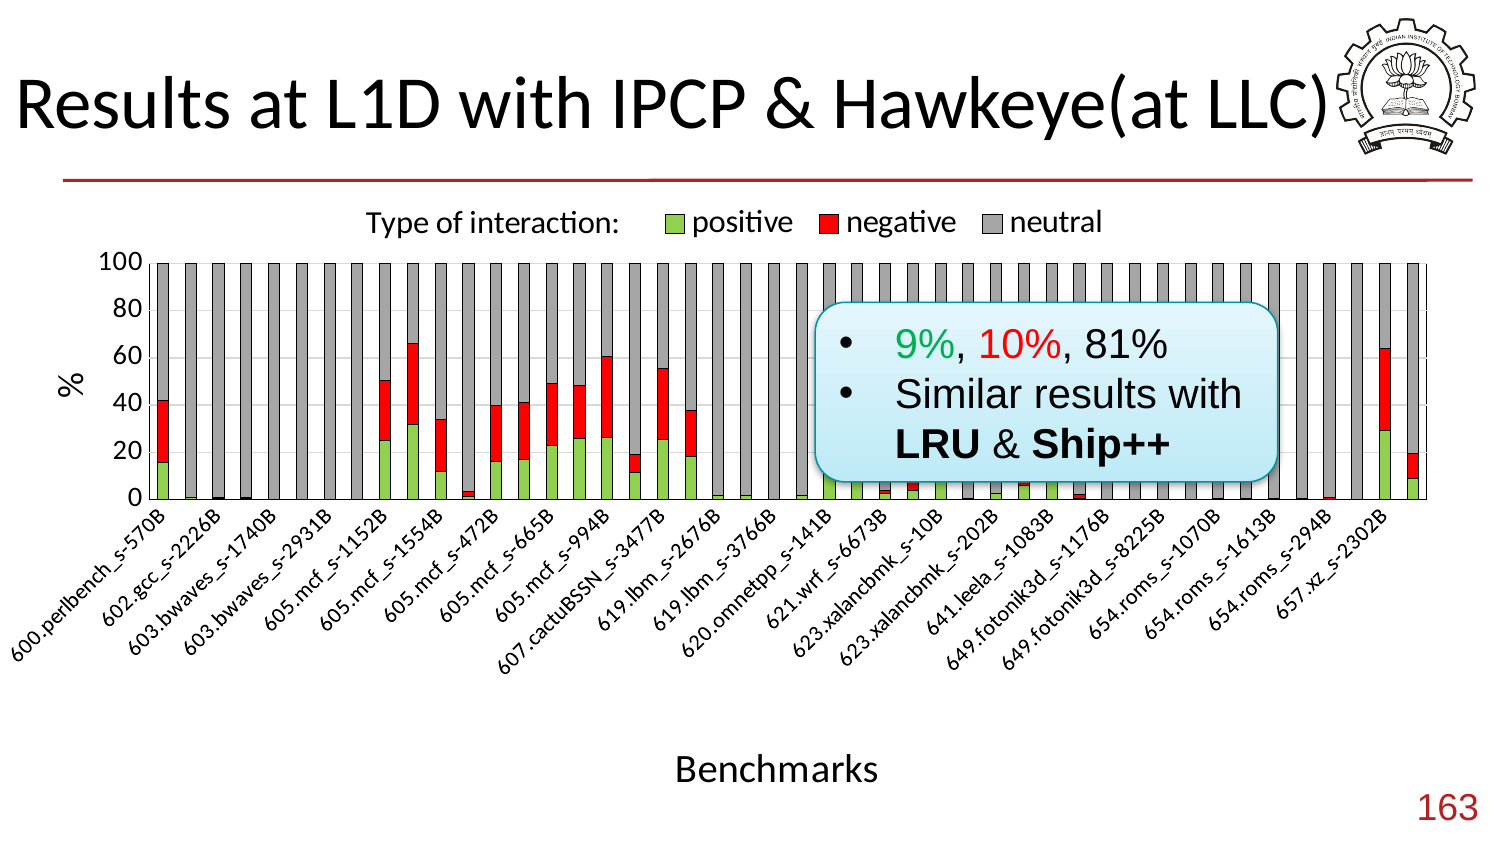

# Results at L1D with IPCP & Hawkeye(at LLC)

### Chart: Type of interaction:

| Category | positive | negative | neutral |
|---|---|---|---|
| 600.perlbench_s-570B | 15.844864548820892 | 26.17423504190216 | 57.98090040927695 |
| 602.gcc_s-1850B | 0.7656977173812849 | 0.17468360023433352 | 99.05961868238438 |
| 602.gcc_s-2226B | 0.4460866087063542 | 0.5899484029253949 | 98.96396498836825 |
| 602.gcc_s-734B | 0.335490135915652 | 0.37336624171249455 | 99.29114362237186 |
| 603.bwaves_s-1740B | 0.1022810937744836 | 0.0012879046435401921 | 99.89643100158197 |
| 603.bwaves_s-2609B | 0.13843518872257587 | 0.001180455097634368 | 99.8603843561798 |
| 603.bwaves_s-2931B | 0.0 | 0.0 | 100.0 |
| 603.bwaves_s-891B | 0.0 | 0.0 | 100.0 |
| 605.mcf_s-1152B | 24.890270313487544 | 25.534875686375898 | 49.57485400013656 |
| 605.mcf_s-1536B | 31.829728248075085 | 34.22026826729269 | 33.95000348463223 |
| 605.mcf_s-1554B | 11.877992285681673 | 21.998318981549183 | 66.12368873276915 |
| 605.mcf_s-1644B | 1.2573608771540075 | 1.9353677075413924 | 96.8072714153046 |
| 605.mcf_s-472B | 16.077908519566375 | 23.64214181017668 | 60.27994967025695 |
| 605.mcf_s-484B | 16.919266442523366 | 23.996900986794554 | 59.083832570682084 |
| 605.mcf_s-665B | 22.991596651625684 | 26.248829867116118 | 50.759573481258194 |
| 605.mcf_s-782B | 26.02754919735358 | 22.30663499304801 | 51.66581580959841 |
| 605.mcf_s-994B | 26.26640897547048 | 34.24386430803041 | 39.489726716499106 |
| 607.cactuBSSN_s-2421B | 11.63145332390382 | 7.46110325318246 | 80.90744342291372 |
| 607.cactuBSSN_s-3477B | 25.574193548387097 | 30.107526881720432 | 44.31827956989247 |
| 607.cactuBSSN_s-4004B | 18.079449483891146 | 19.674695026587425 | 62.24585548952143 |
| 619.lbm_s-2676B | 1.6819799600433463 | 0.07113106090564991 | 98.24688897905101 |
| 619.lbm_s-2677B | 1.6458807256598726 | 0.09305090364544634 | 98.26106837069469 |
| 619.lbm_s-3766B | 0.04407464328283273 | 0.004599093212121676 | 99.95132626350505 |
| 619.lbm_s-4268B | 1.7023830167842506 | 0.09856982485602417 | 98.19904715835972 |
| 620.omnetpp_s-141B | 29.40279091562385 | 36.59793994688133 | 33.99926913749482 |
| 620.omnetpp_s-874B | 29.121791419852812 | 36.3671589136048 | 34.5110496665424 |
| 621.wrf_s-6673B | 2.6623677470802307 | 1.2234525353463852 | 96.11417971757339 |
| 621.wrf_s-8065B | 4.0025074391468545 | 4.584393501604884 | 91.41309905924825 |
| 623.xalancbmk_s-10B | 25.232076617814382 | 30.645090669141656 | 44.12283271304396 |
| 623.xalancbmk_s-165B | 0.5256306727934236 | 0.10615406968411752 | 99.36821525752246 |
| 623.xalancbmk_s-202B | 2.606352888697495 | 0.01281104404606728 | 97.38083606725644 |
| 628.pop2_s-17B | 5.920895644188446 | 8.136453929134777 | 85.94265042667678 |
| 641.leela_s-1083B | 10.876422264200675 | 15.852919211000307 | 73.27065852479902 |
| 649.fotonik3d_s-10881B | 0.5050298207702247 | 1.4609647844287958 | 98.03400539480099 |
| 649.fotonik3d_s-1176B | 0.07388640969241304 | 0.0 | 99.92611359030758 |
| 649.fotonik3d_s-7084B | 0.18061618307079993 | 0.006496150450844441 | 99.81288766647836 |
| 649.fotonik3d_s-8225B | 0.0032465173371755605 | 0.0 | 99.99675348266283 |
| 654.roms_s-1007B | 0.005526873610153842 | 0.015605290193375554 | 99.97886783619647 |
| 654.roms_s-1070B | 0.04773125332014916 | 0.46087615120419506 | 99.49139259547566 |
| 654.roms_s-1390B | 0.38190107419435426 | 0.11951973519860105 | 99.49857919060705 |
| 654.roms_s-1613B | 0.08679870591020279 | 0.38808347022660916 | 99.52511782386318 |
| 654.roms_s-293B | 0.31643117299098494 | 0.0015498669697517628 | 99.68201896003926 |
| 654.roms_s-294B | 0.19164104613822774 | 0.6575977848057981 | 99.15076116905598 |
| 654.roms_s-523B | 0.016519611718181504 | 0.034052696547907886 | 99.9494276917339 |
| 657.xz_s-2302B | 29.375810508298482 | 34.829153259411235 | 35.79503623229028 |
| Mean | 8.83702947317024 | 10.454507851298478 | 80.70846267553128 |
9%, 10%, 81%
Similar results with LRU & Ship++
163